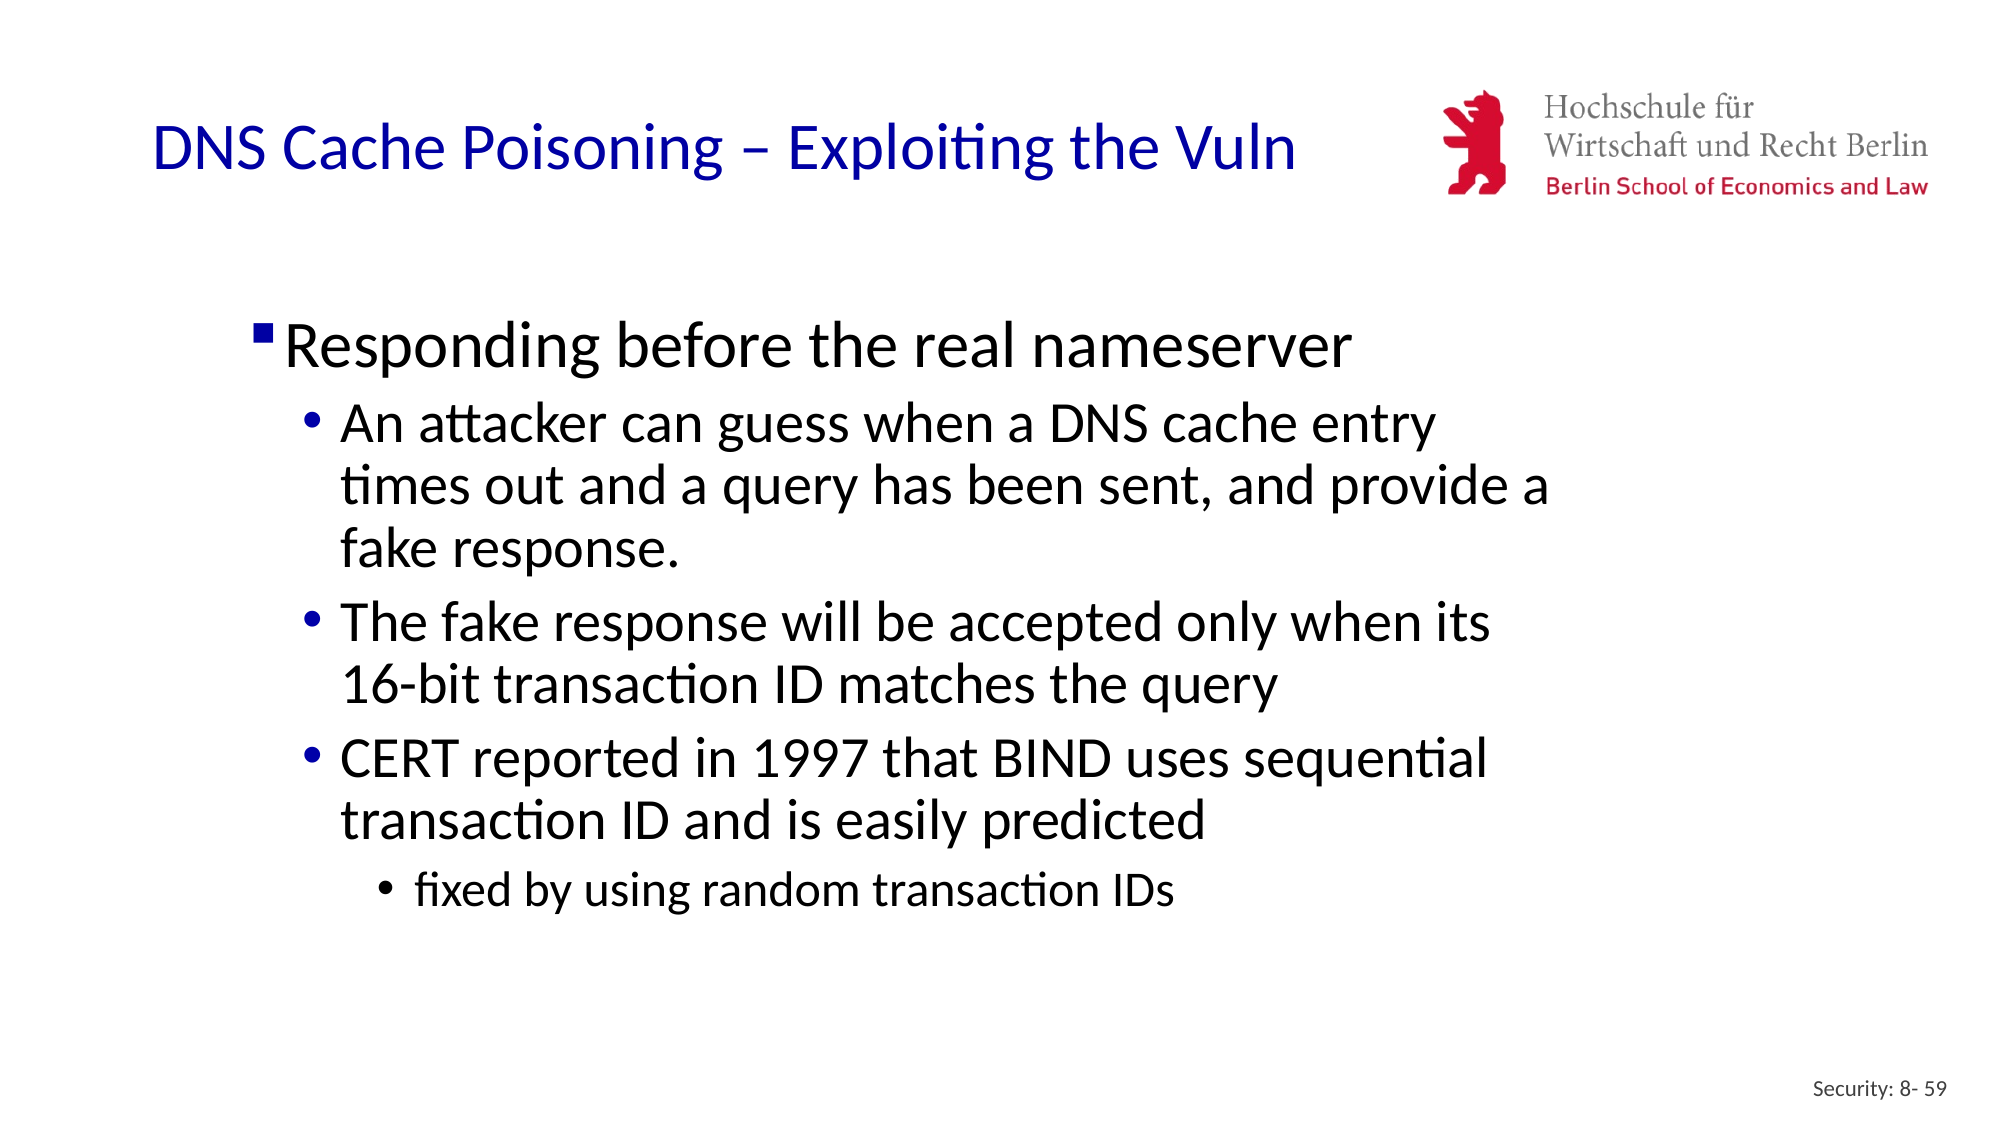

# DNS Cache Poisoning – Exploiting the Vuln
Responding before the real nameserver
An attacker can guess when a DNS cache entry times out and a query has been sent, and provide a fake response.
The fake response will be accepted only when its 16-bit transaction ID matches the query
CERT reported in 1997 that BIND uses sequential transaction ID and is easily predicted
fixed by using random transaction IDs
Security: 8- 59